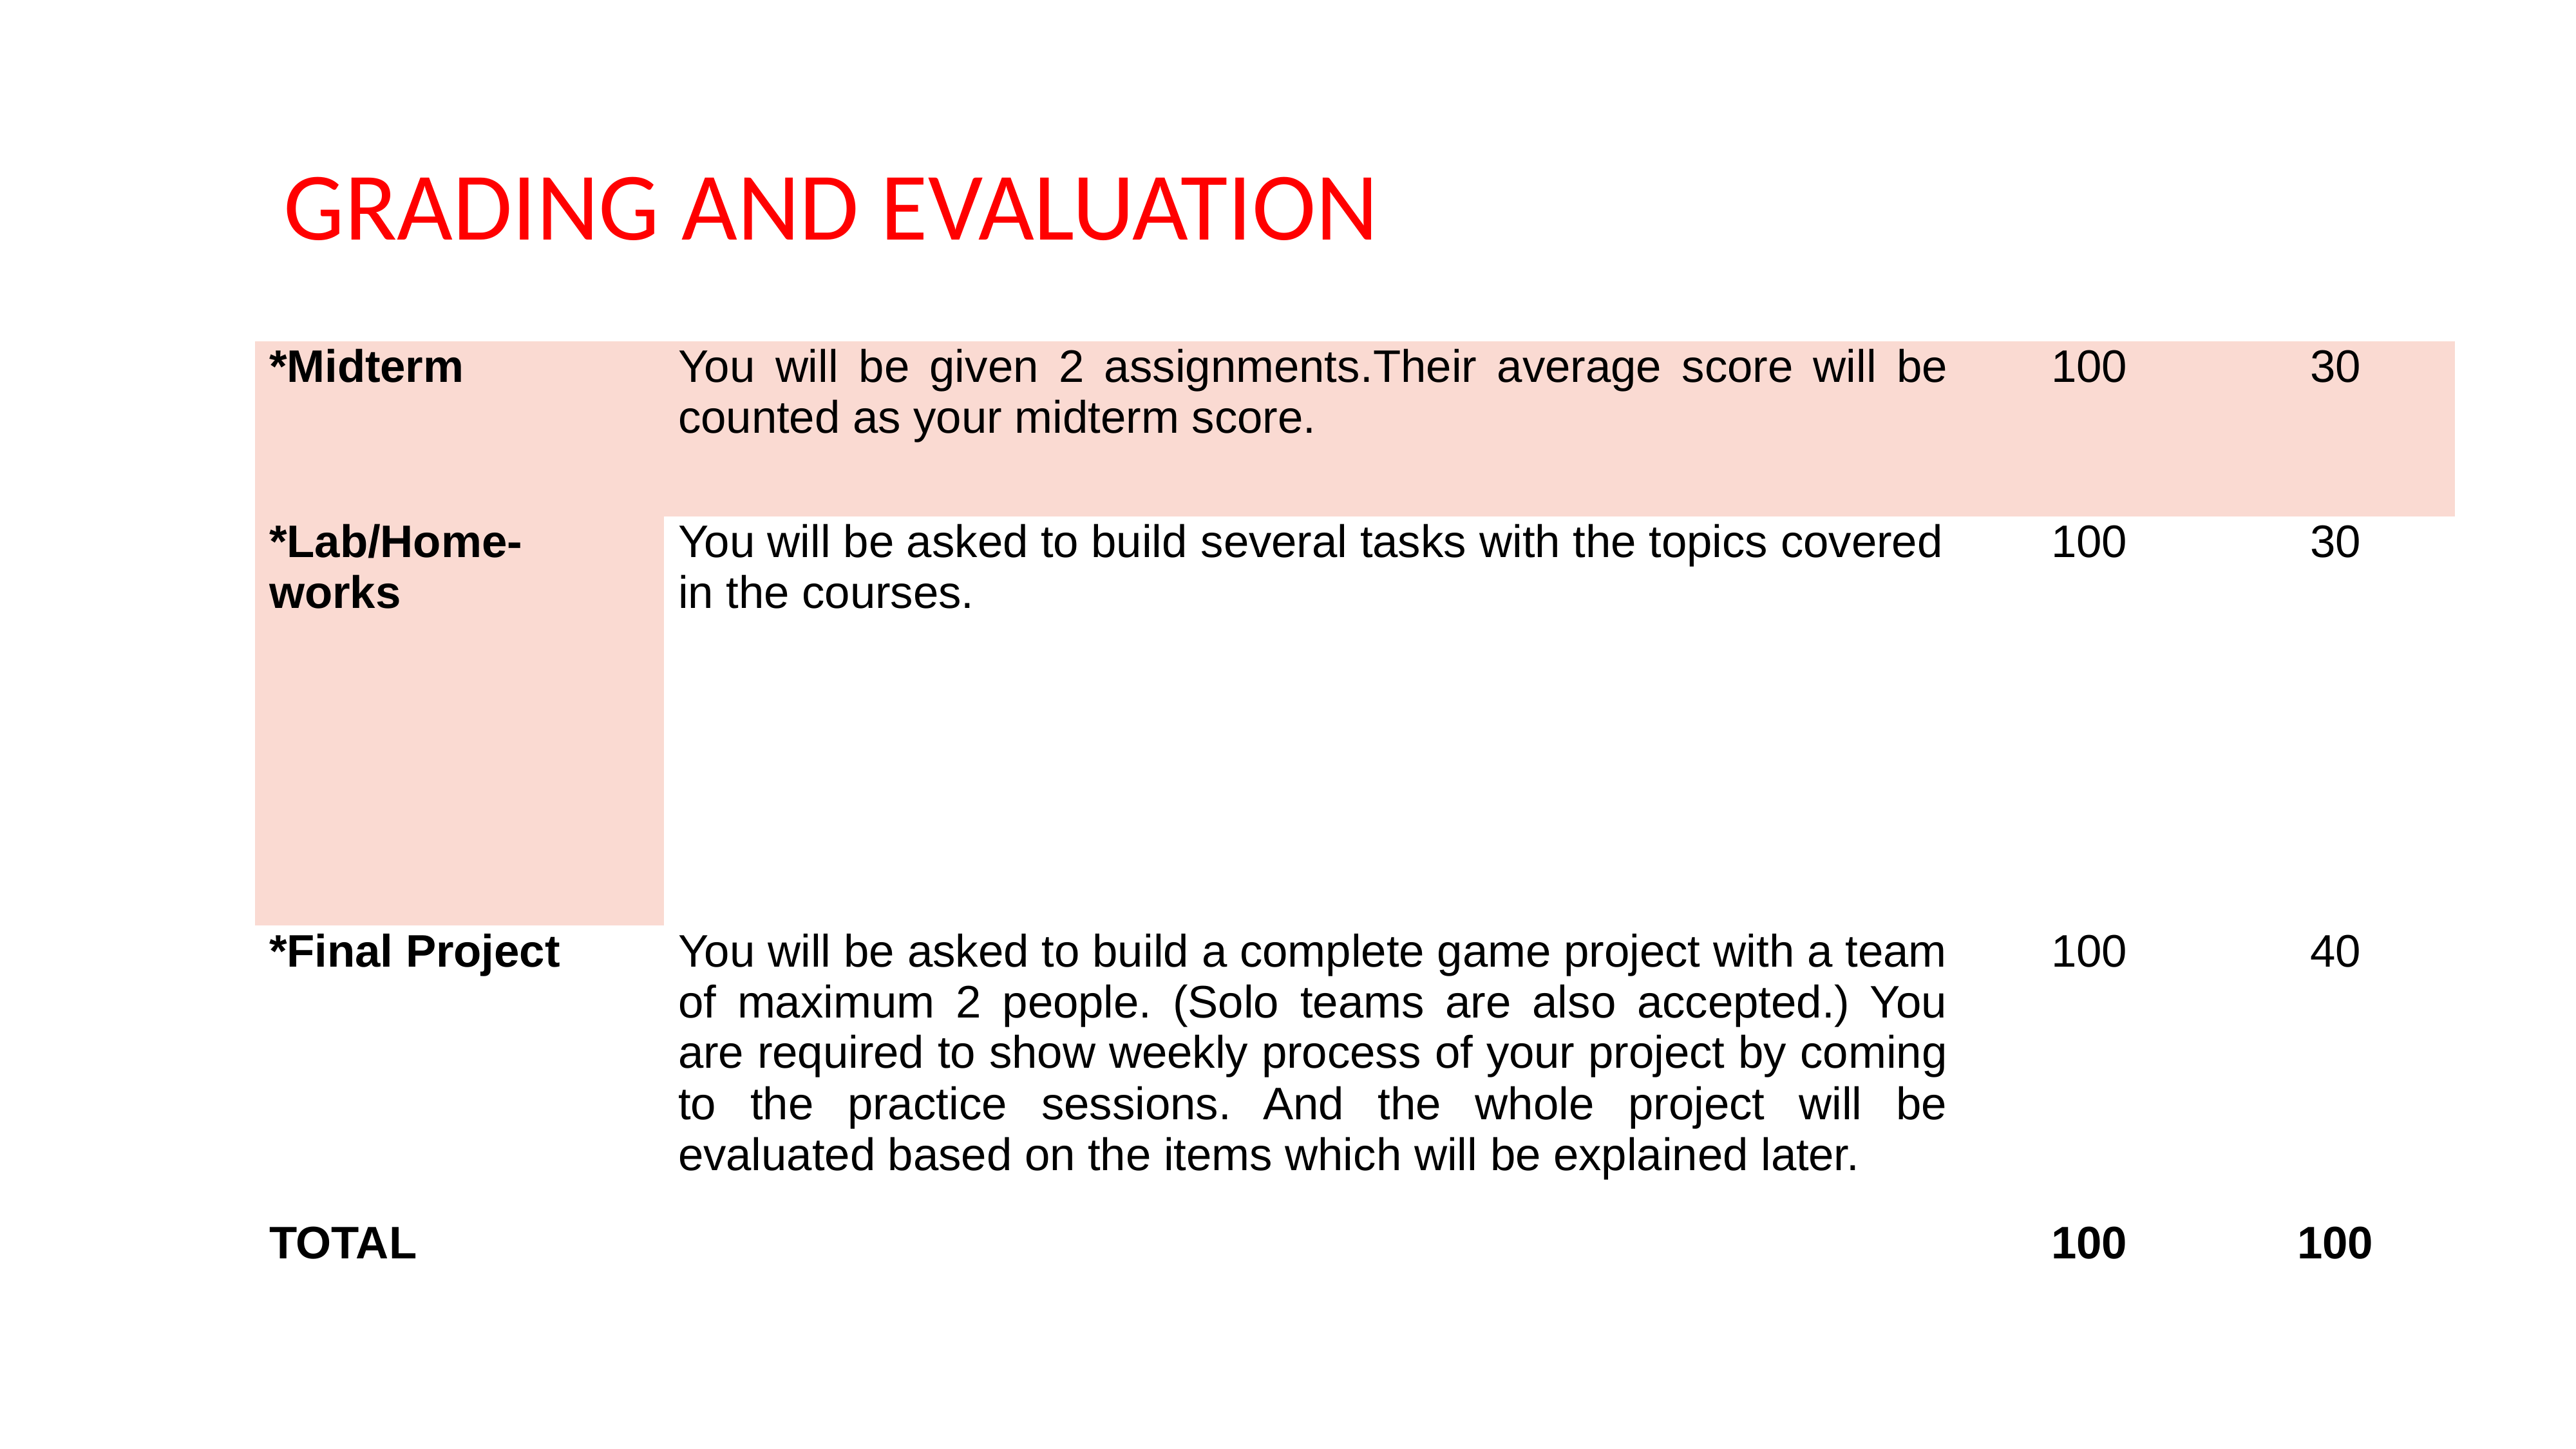

# GRADING AND EVALUATION

| \*Midterm | You will be given 2 assignments.Their average score will be counted as your midterm score. | 100 | 30 |
| --- | --- | --- | --- |
| \*Lab/Home-works | You will be asked to build several tasks with the topics covered in the courses. | 100 | 30 |
| \*Final Project | You will be asked to build a complete game project with a team of maximum 2 people. (Solo teams are also accepted.) You are required to show weekly process of your project by coming to the practice sessions. And the whole project will be evaluated based on the items which will be explained later. | 100 | 40 |
| TOTAL |  | 100 | 100 |